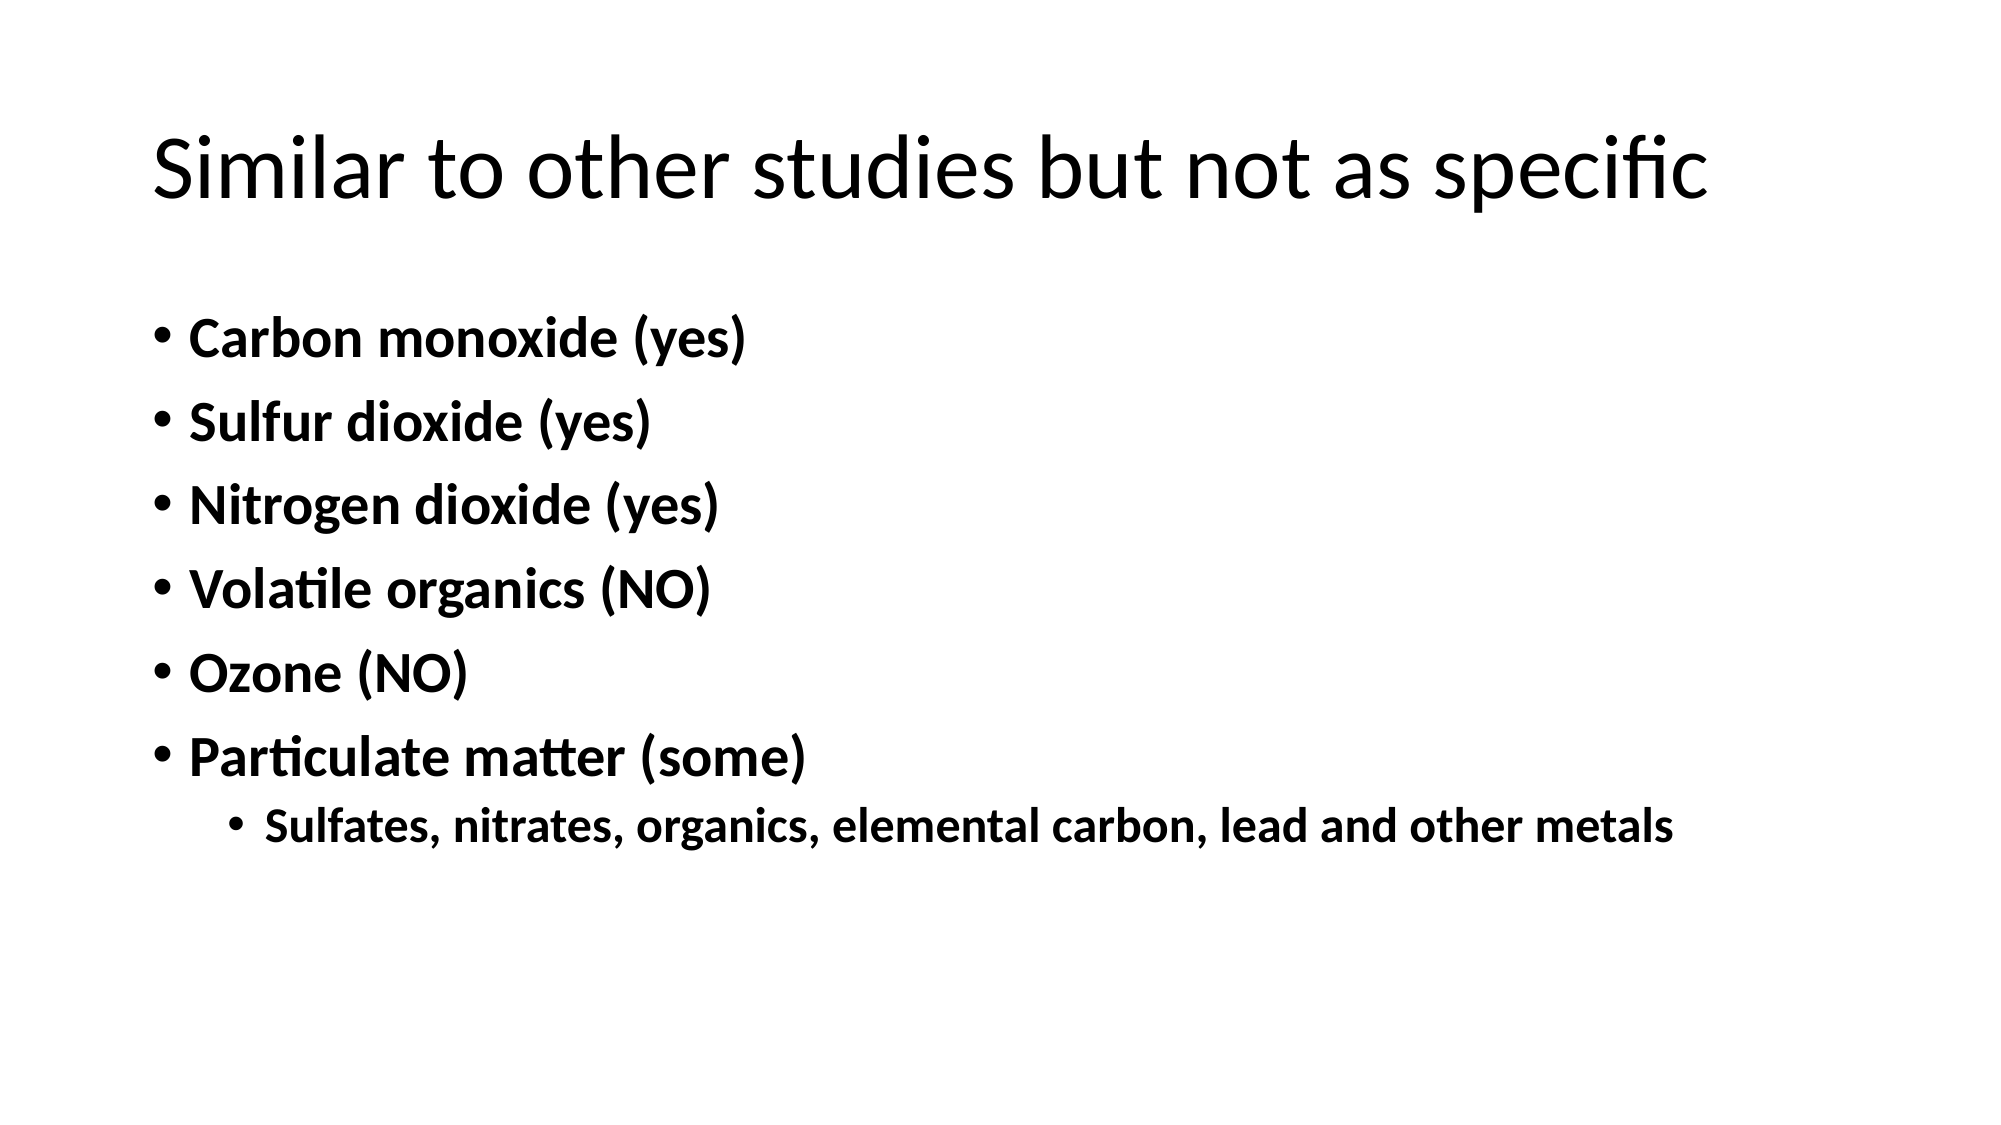

# Similar to other studies but not as specific
Carbon monoxide (yes)
Sulfur dioxide (yes)
Nitrogen dioxide (yes)
Volatile organics (NO)
Ozone (NO)
Particulate matter (some)
Sulfates, nitrates, organics, elemental carbon, lead and other metals